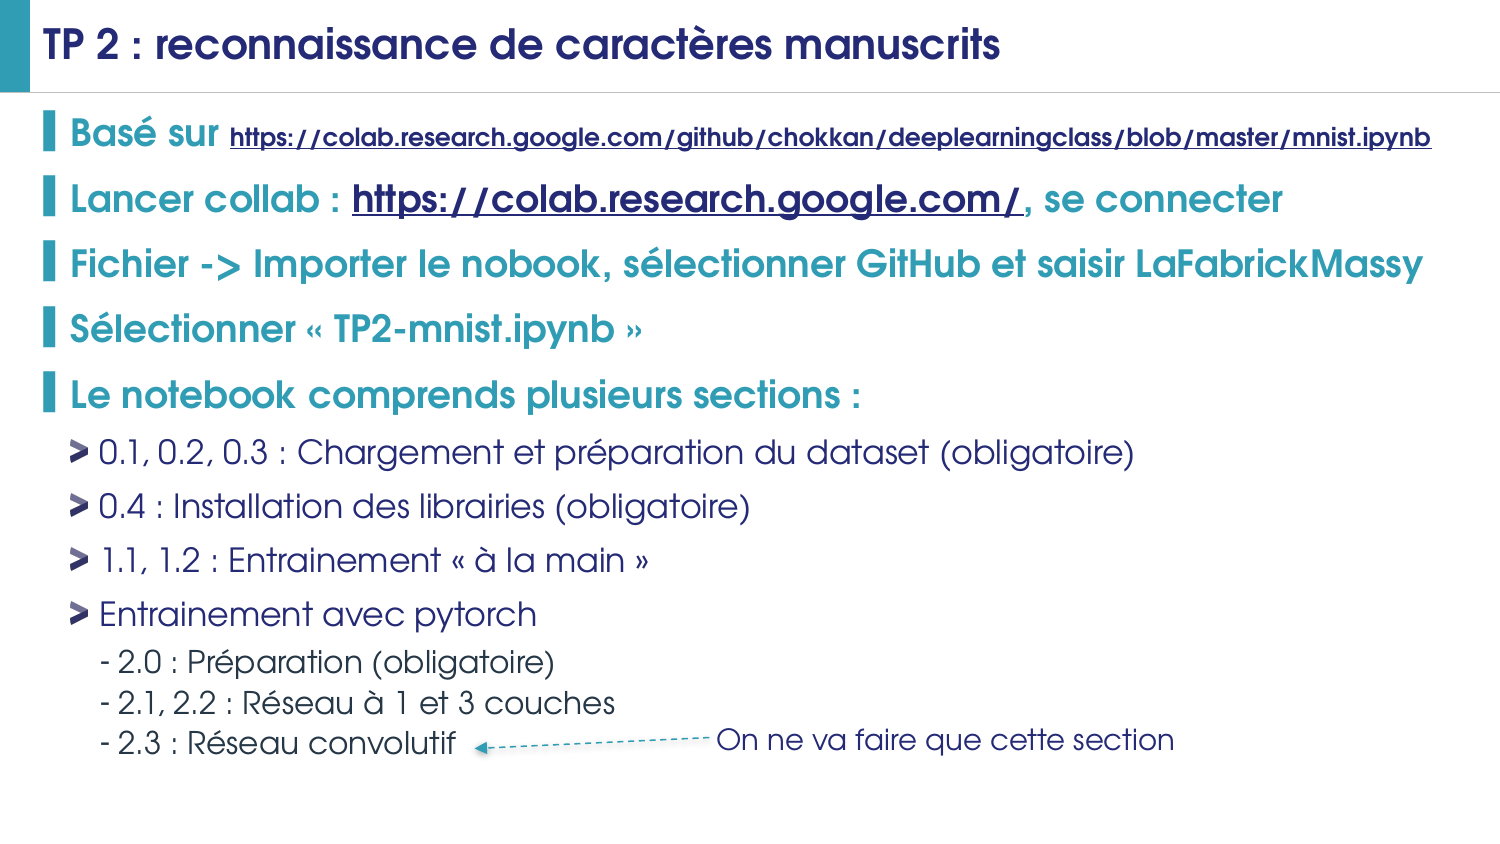

# TP 2 : reconnaissance de caractères manuscrits
Basé sur https://colab.research.google.com/github/chokkan/deeplearningclass/blob/master/mnist.ipynb
Lancer collab : https://colab.research.google.com/, se connecter
Fichier -> Importer le nobook, sélectionner GitHub et saisir LaFabrickMassy
Sélectionner « TP2-mnist.ipynb »
Le notebook comprends plusieurs sections :
0.1, 0.2, 0.3 : Chargement et préparation du dataset (obligatoire)
0.4 : Installation des librairies (obligatoire)
1.1, 1.2 : Entrainement « à la main »
Entrainement avec pytorch
2.0 : Préparation (obligatoire)
2.1, 2.2 : Réseau à 1 et 3 couches
2.3 : Réseau convolutif
On ne va faire que cette section